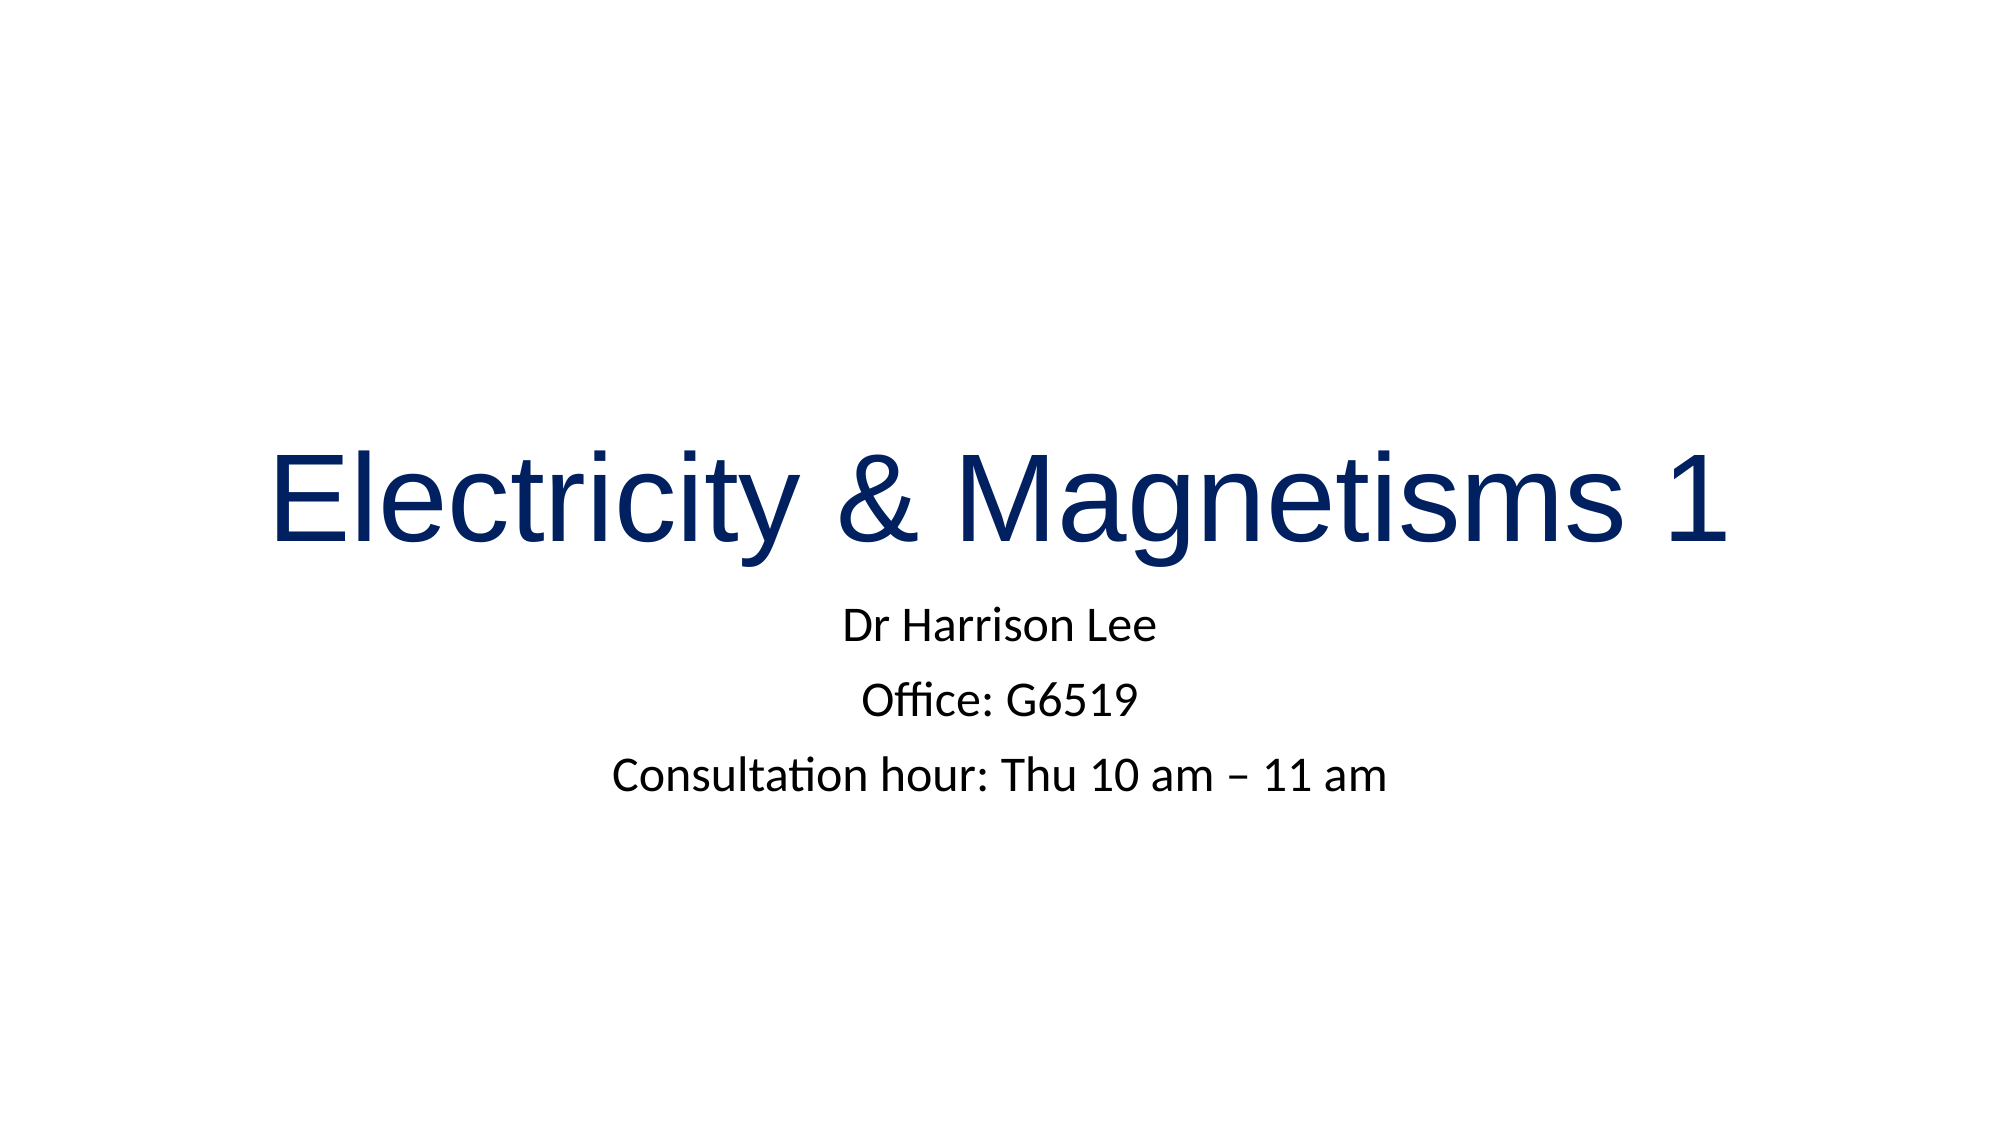

# Electricity & Magnetisms 1
Dr Harrison Lee
Office: G6519
Consultation hour: Thu 10 am – 11 am